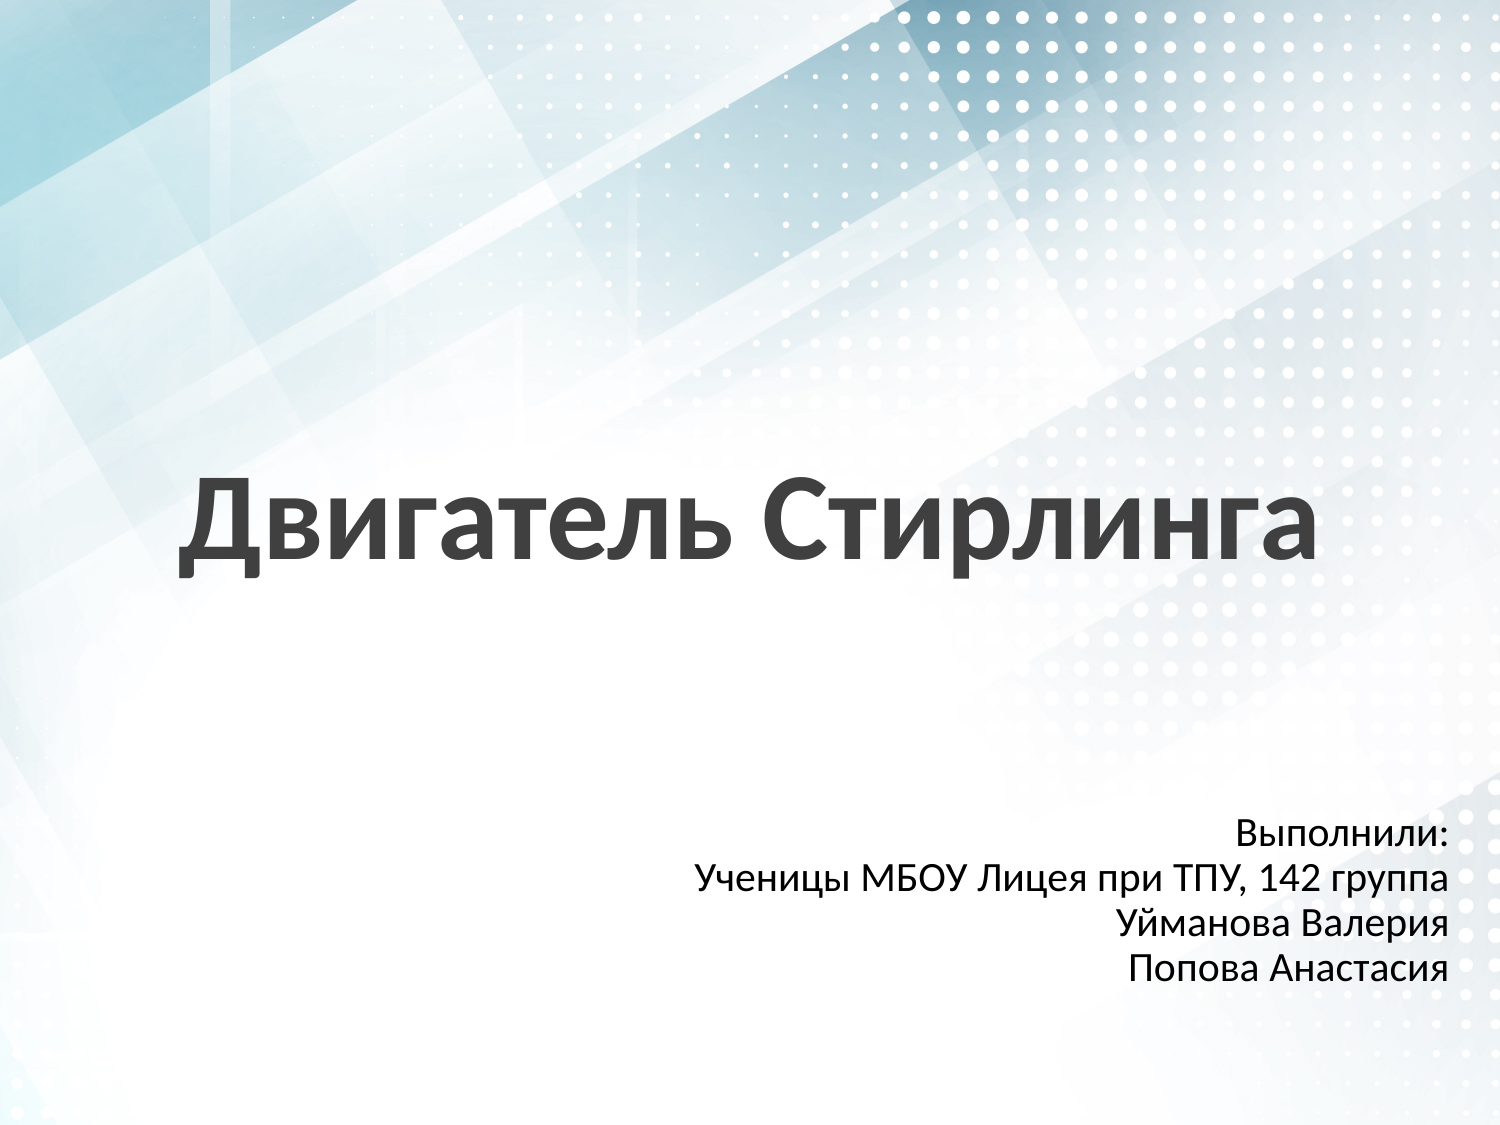

# Двигатель Стирлинга
Выполнили:
Ученицы МБОУ Лицея при ТПУ, 142 группа
Уйманова Валерия
Попова Анастасия